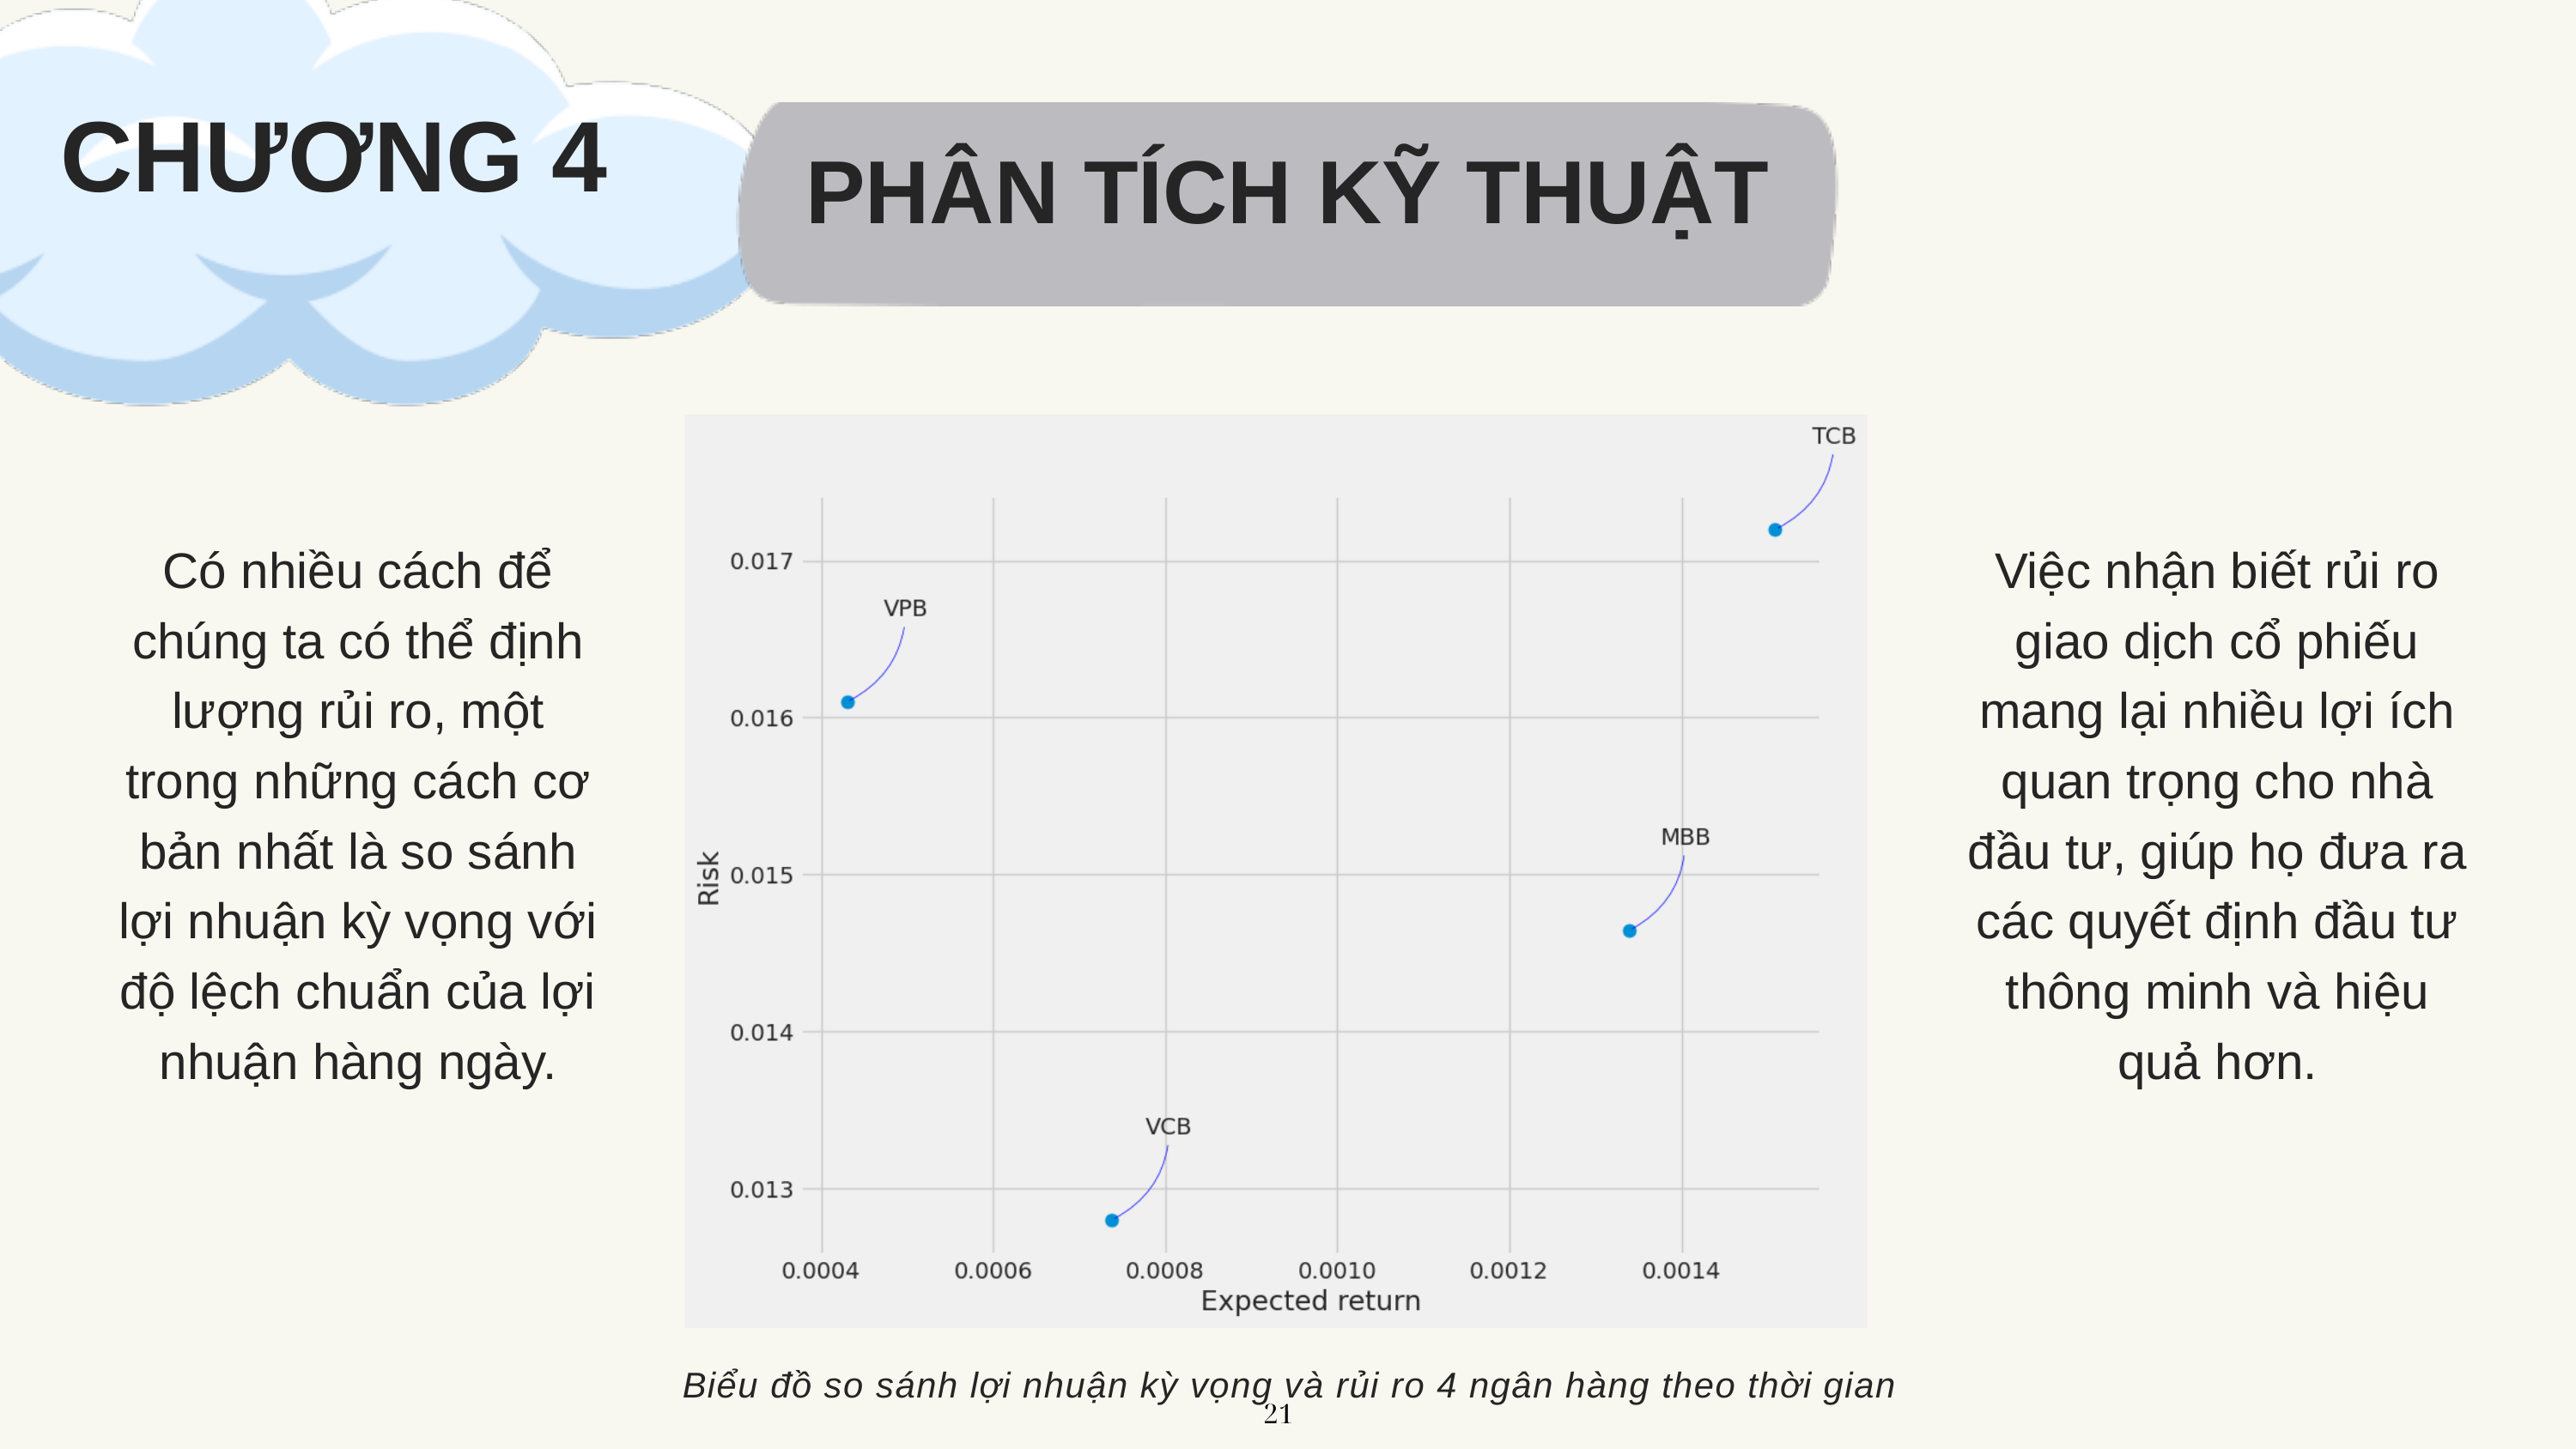

PHÂN TÍCH KỸ THUẬT
CHƯƠNG 4

Có nhiều cách để chúng ta có thể định lượng rủi ro, một trong những cách cơ bản nhất là so sánh lợi nhuận kỳ vọng với độ lệch chuẩn của lợi nhuận hàng ngày.
Việc nhận biết rủi ro giao dịch cổ phiếu mang lại nhiều lợi ích quan trọng cho nhà đầu tư, giúp họ đưa ra các quyết định đầu tư thông minh và hiệu quả hơn.
Biểu đồ so sánh lợi nhuận kỳ vọng và rủi ro 4 ngân hàng theo thời gian
21